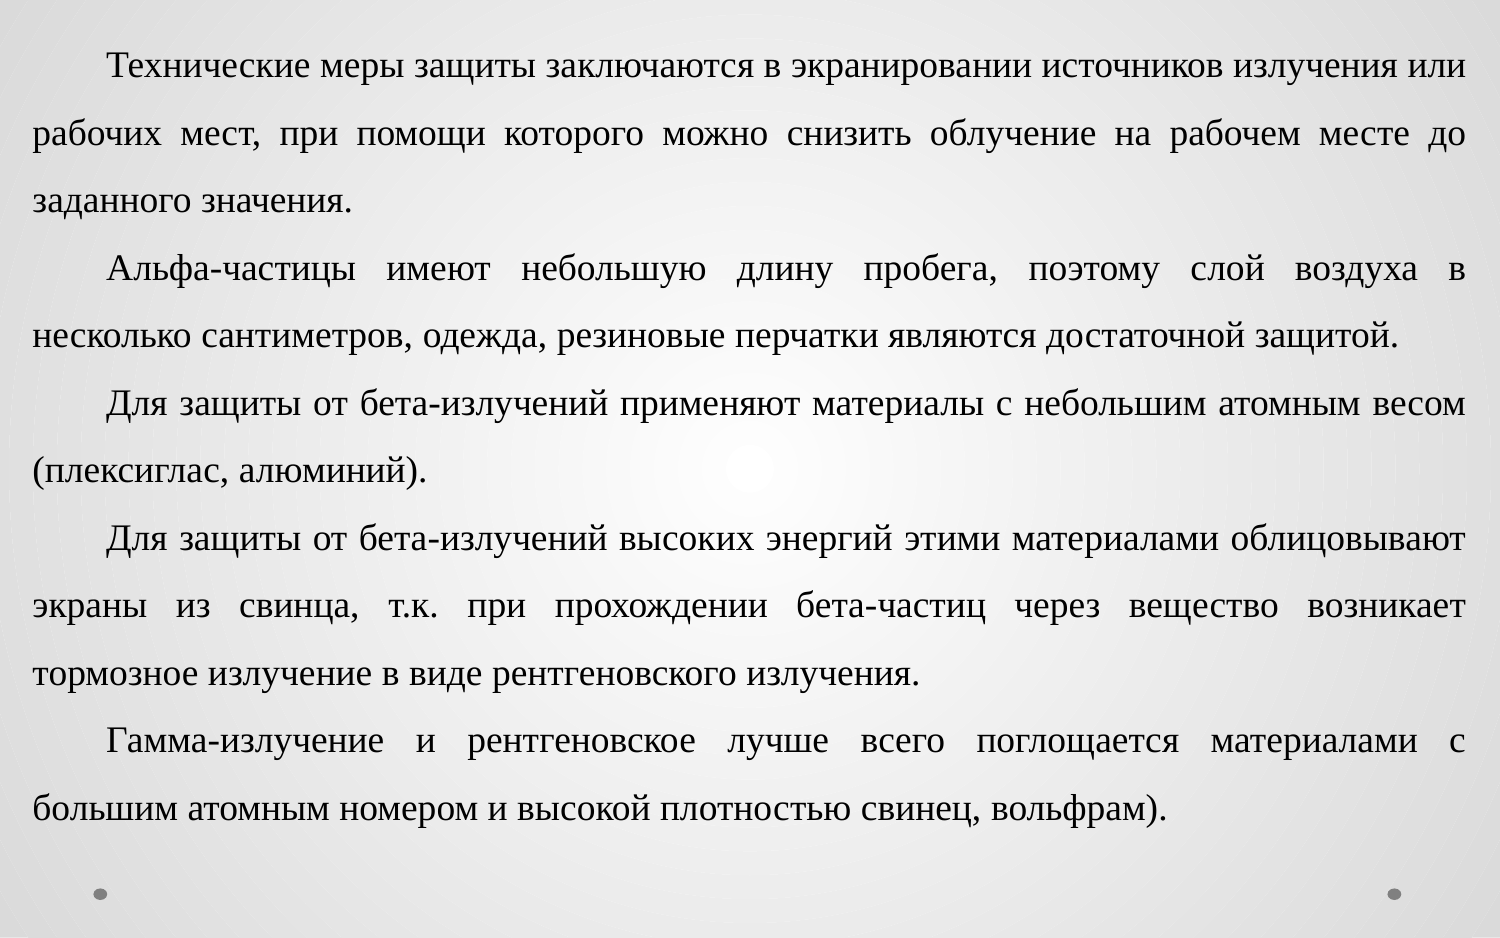

Технические меры защиты заключаются в экранировании источников излучения или рабочих мест, при помощи которого можно снизить облучение на рабочем месте до заданного значения.
Альфа-частицы имеют небольшую длину пробега, поэтому слой воздуха в несколько сантиметров, одежда, резиновые перчатки являются достаточной защитой.
Для защиты от бета-излучений применяют материалы с небольшим атомным весом (плексиглас, алюминий).
Для защиты от бета-излучений высоких энергий этими материалами облицовывают экраны из свинца, т.к. при прохождении бета-частиц через вещество возникает тормозное излучение в виде рентгеновского излучения.
Гамма-излучение и рентгеновское лучше всего поглощается материалами с большим атомным номером и высокой плотностью свинец, вольфрам).